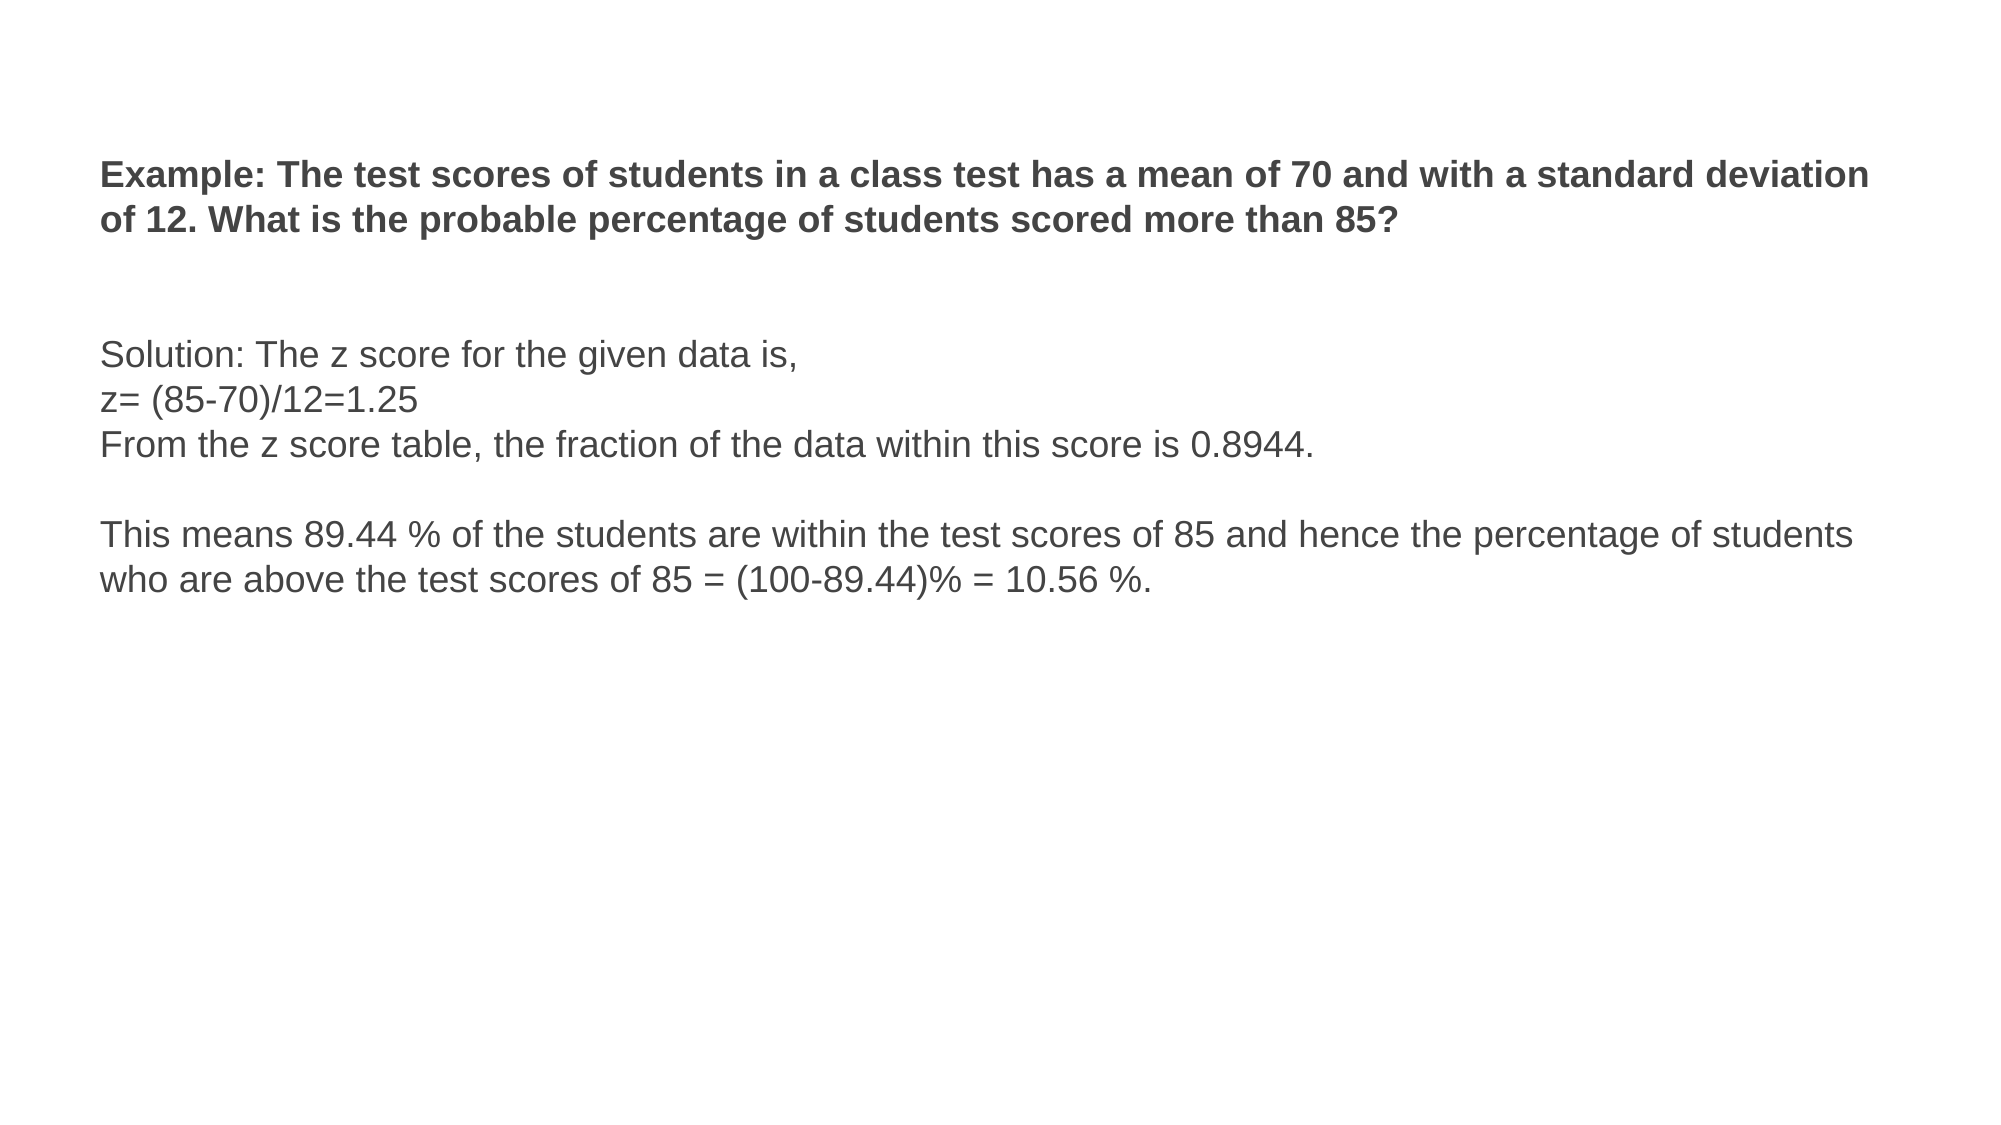

Example: The test scores of students in a class test has a mean of 70 and with a standard deviation of 12. What is the probable percentage of students scored more than 85?

Solution: The z score for the given data is,
z= (85-70)/12=1.25
From the z score table, the fraction of the data within this score is 0.8944.

This means 89.44 % of the students are within the test scores of 85 and hence the percentage of students who are above the test scores of 85 = (100-89.44)% = 10.56 %.